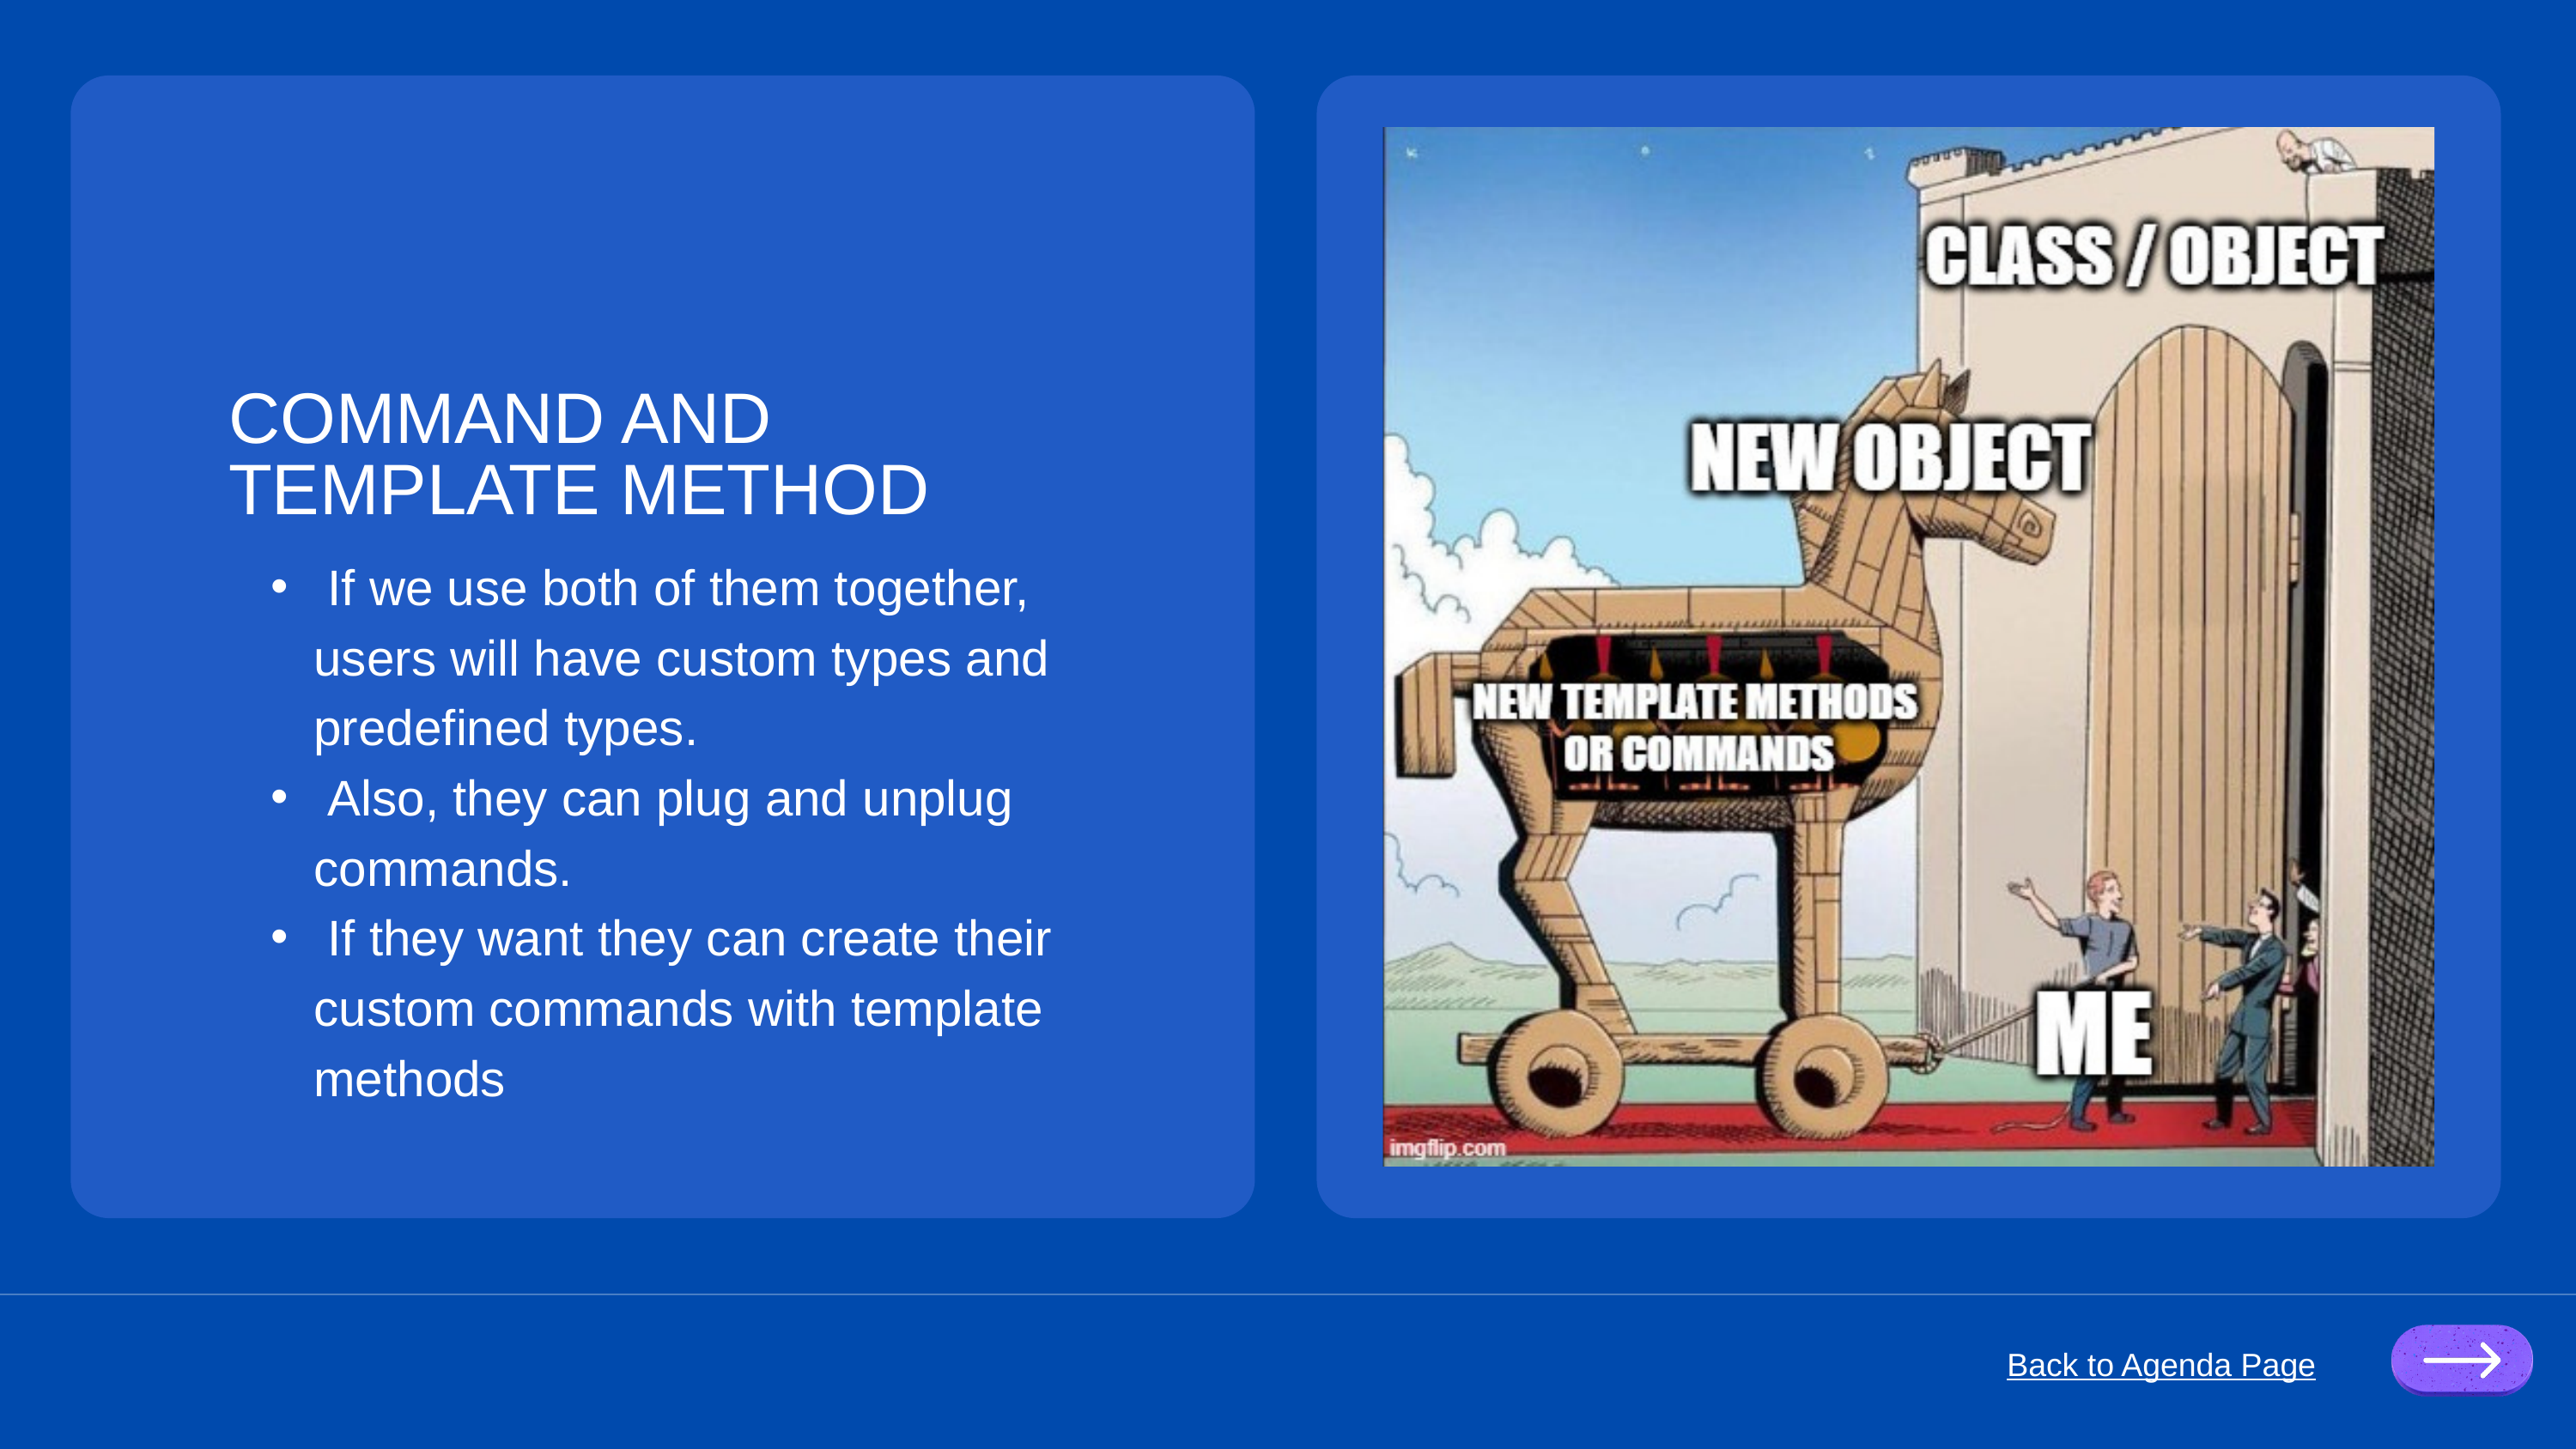

COMMAND AND TEMPLATE METHOD
 If we use both of them together, users will have custom types and predefined types.
 Also, they can plug and unplug commands.
 If they want they can create their custom commands with template methods

Back to Agenda Page